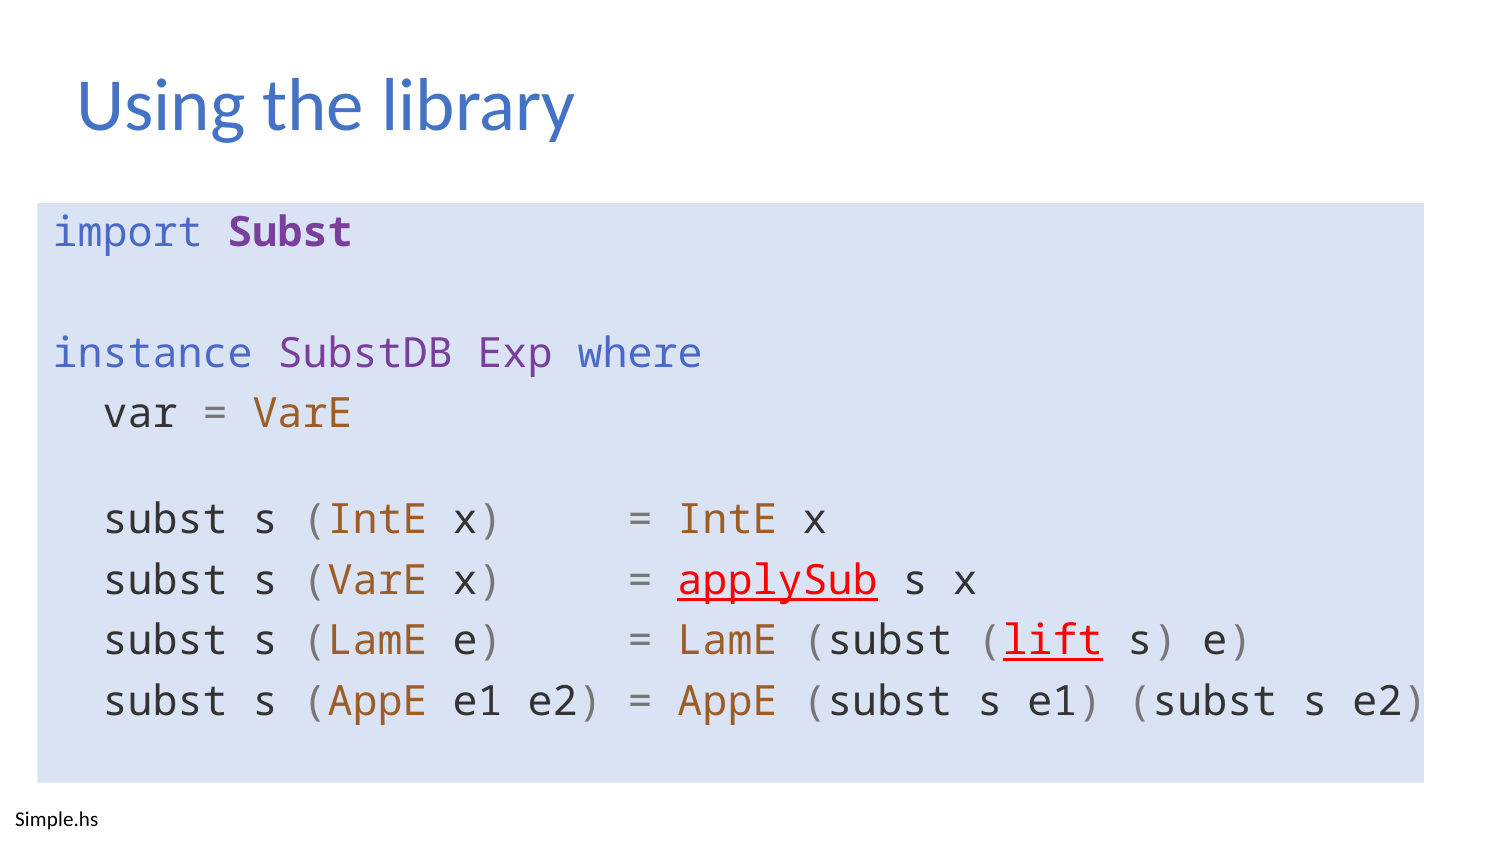

# Using the library
import Subst

instance SubstDB Exp where
  var = VarE
  subst s (IntE x)     = IntE x
  subst s (VarE x)     = applySub s x
  subst s (LamE e)     = LamE (subst (lift s) e)
  subst s (AppE e1 e2) = AppE (subst s e1) (subst s e2)

Simple.hs